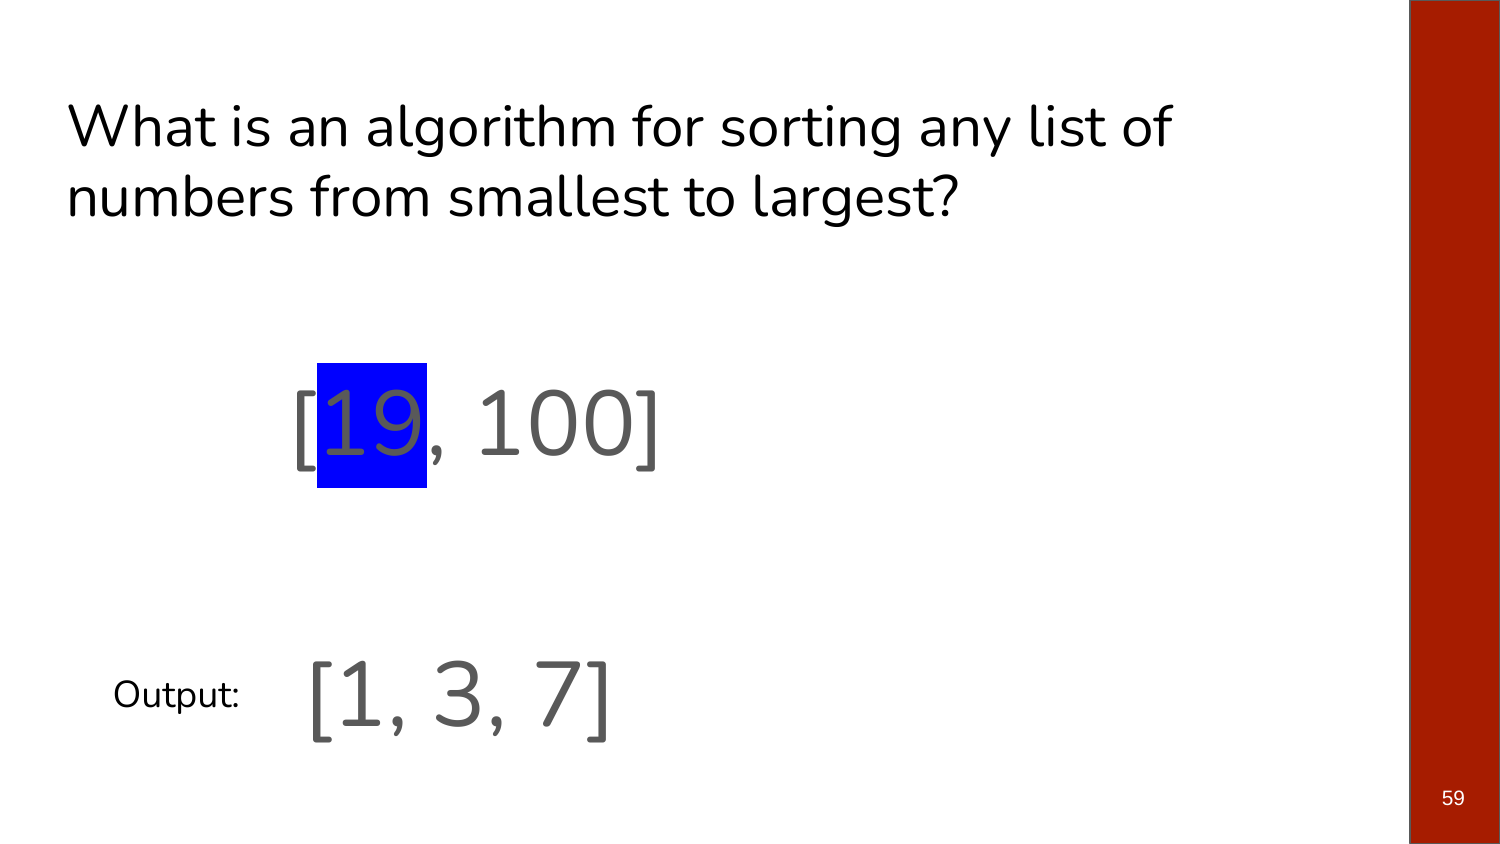

# What is an algorithm for sorting any list of numbers from smallest to largest?

[19, 100]
[1, 3, 7]
Output:
59